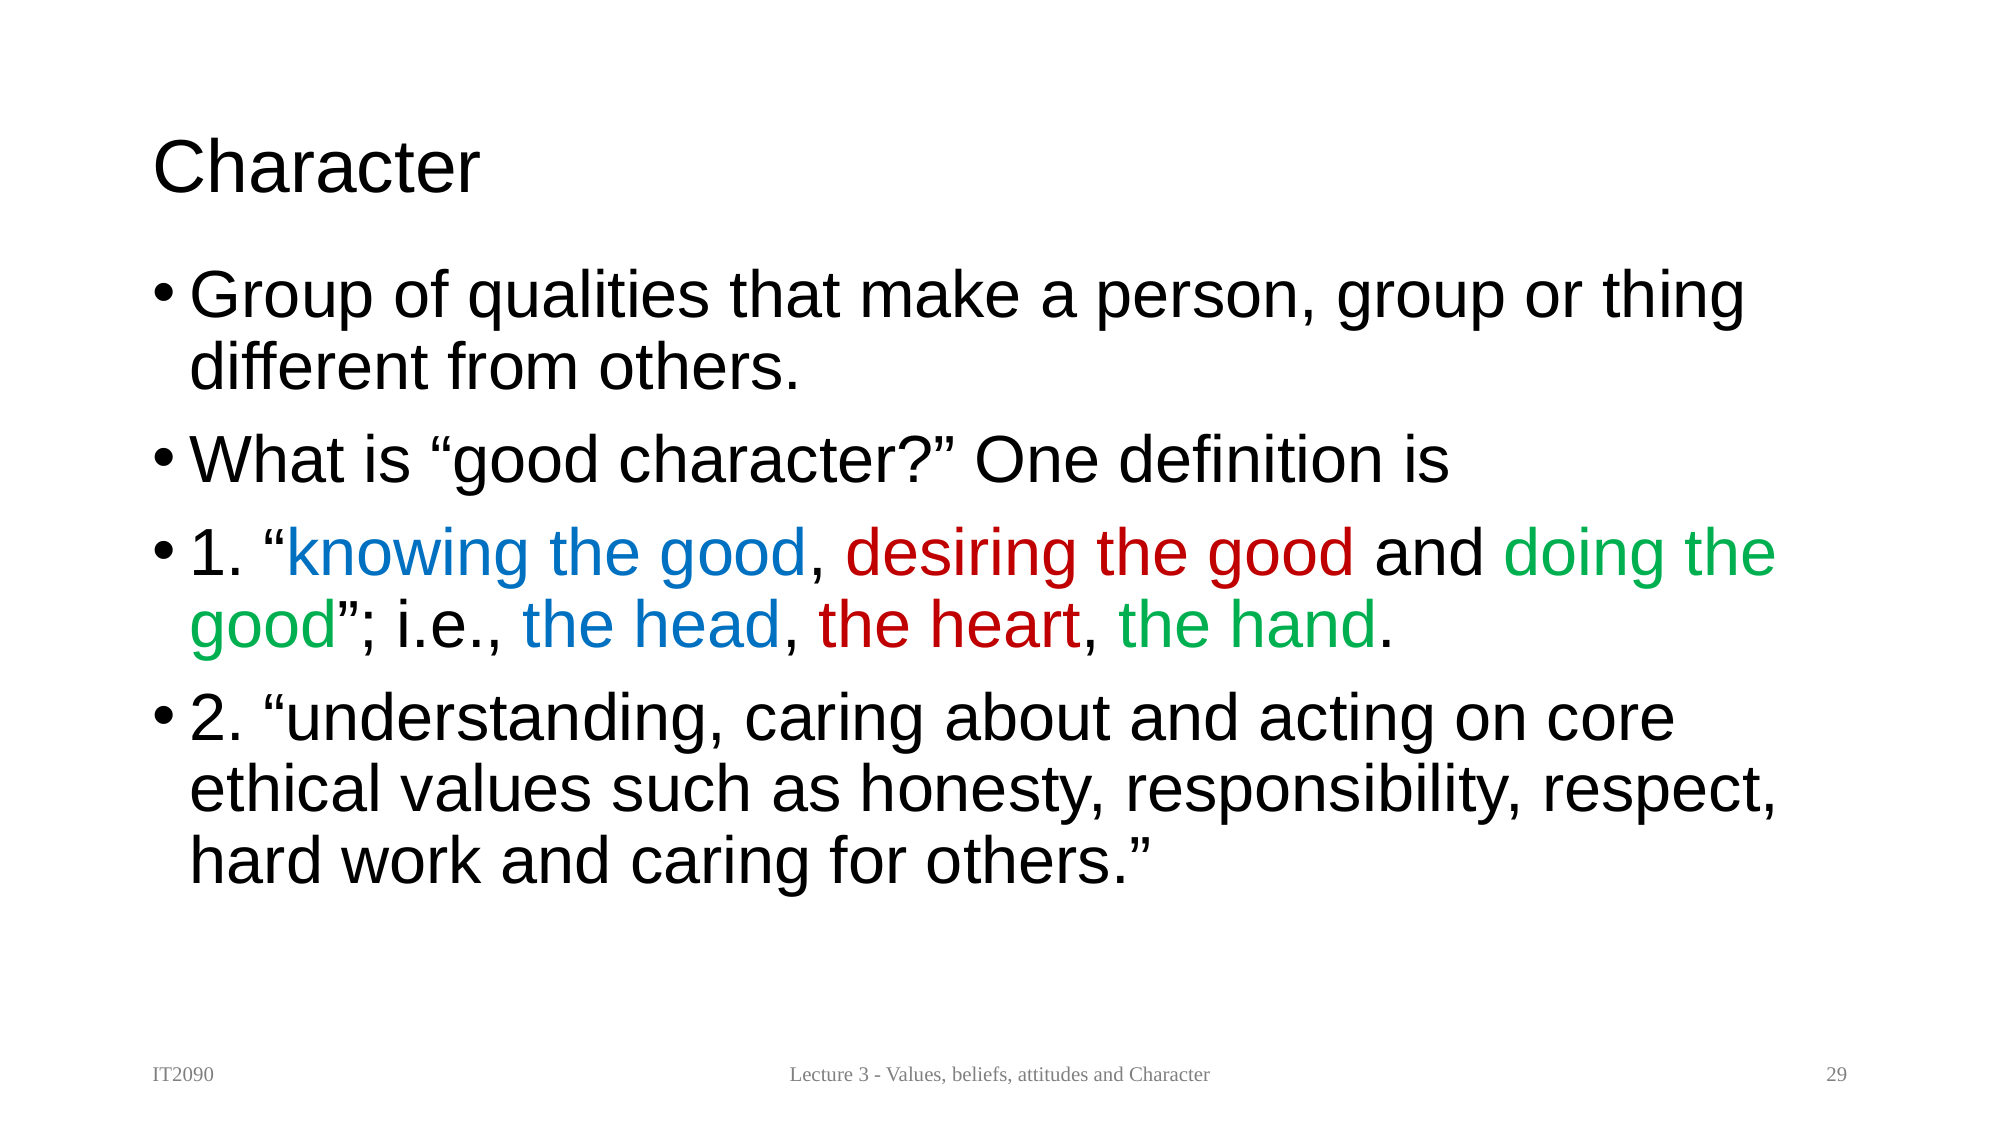

# Character
Group of qualities that make a person, group or thing different from others.
What is “good character?” One definition is
1. “knowing the good, desiring the good and doing the good”; i.e., the head, the heart, the hand.
2. “understanding, caring about and acting on core ethical values such as honesty, responsibility, respect, hard work and caring for others.”
IT2090
Lecture 3 - Values, beliefs, attitudes and Character
29